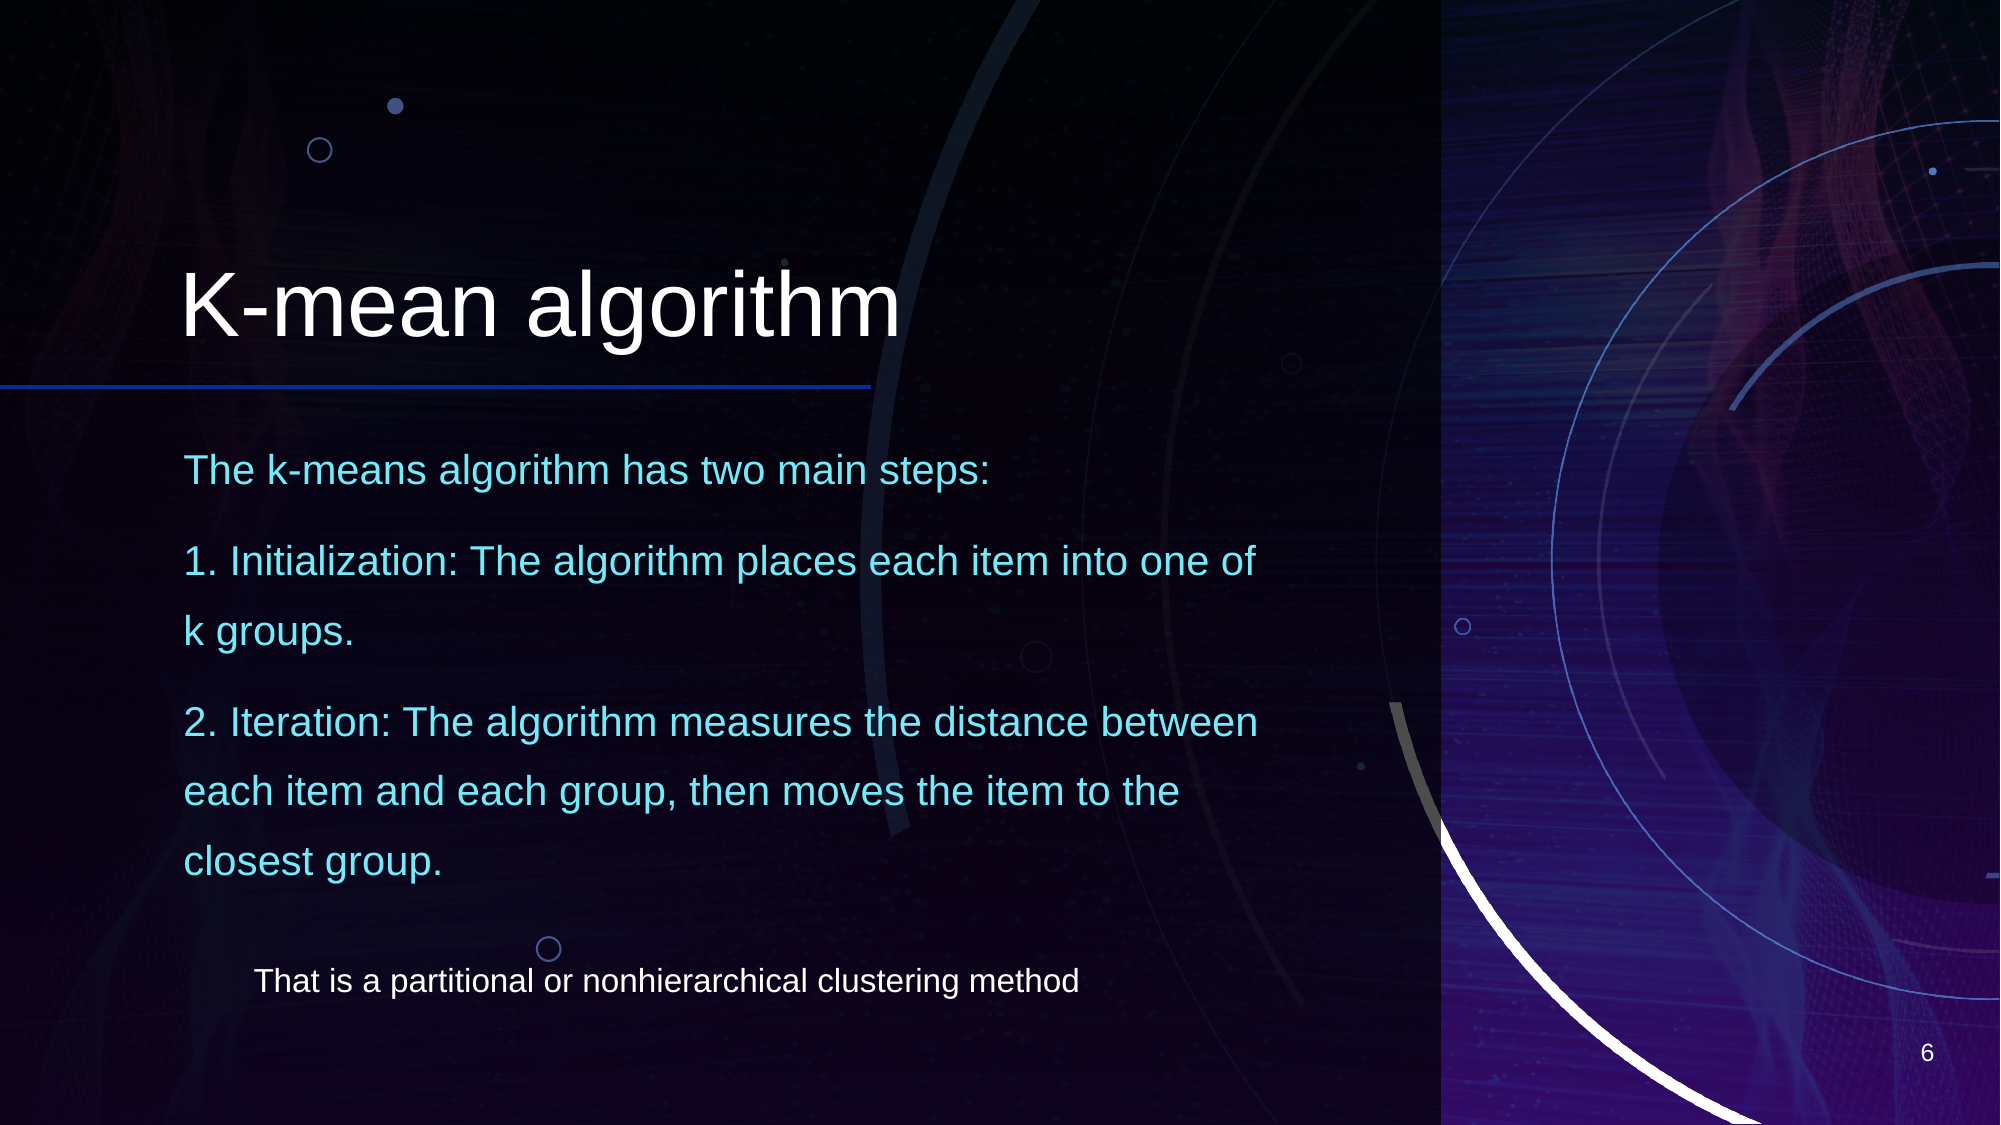

# K-mean algorithm
The k-means algorithm has two main steps:
1. Initialization: The algorithm places each item into one of k groups.
2. Iteration: The algorithm measures the distance between each item and each group, then moves the item to the closest group.
        That is a partitional or nonhierarchical clustering method
6